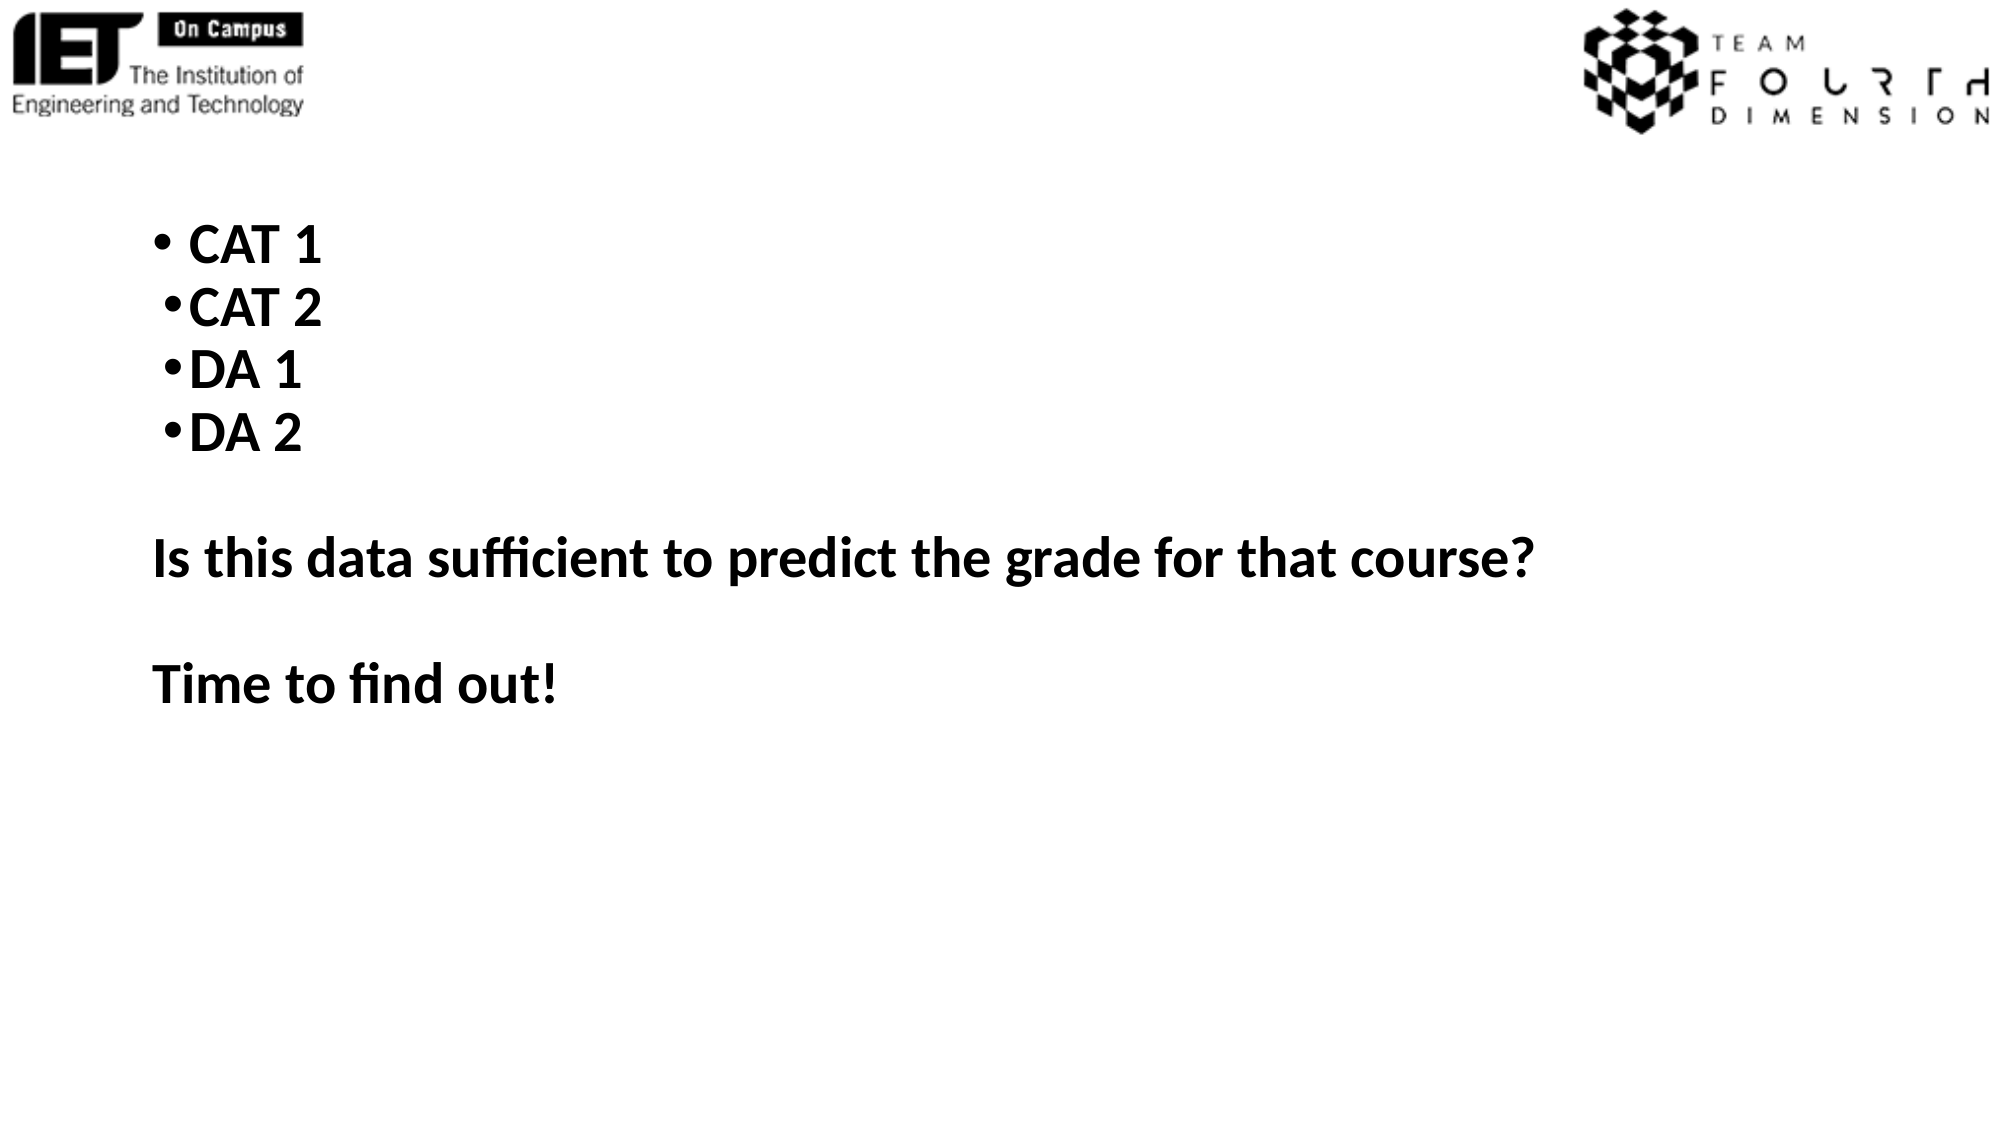

CAT 1
CAT 2
DA 1
DA 2

Is this data sufficient to predict the grade for that course?

Time to find out!